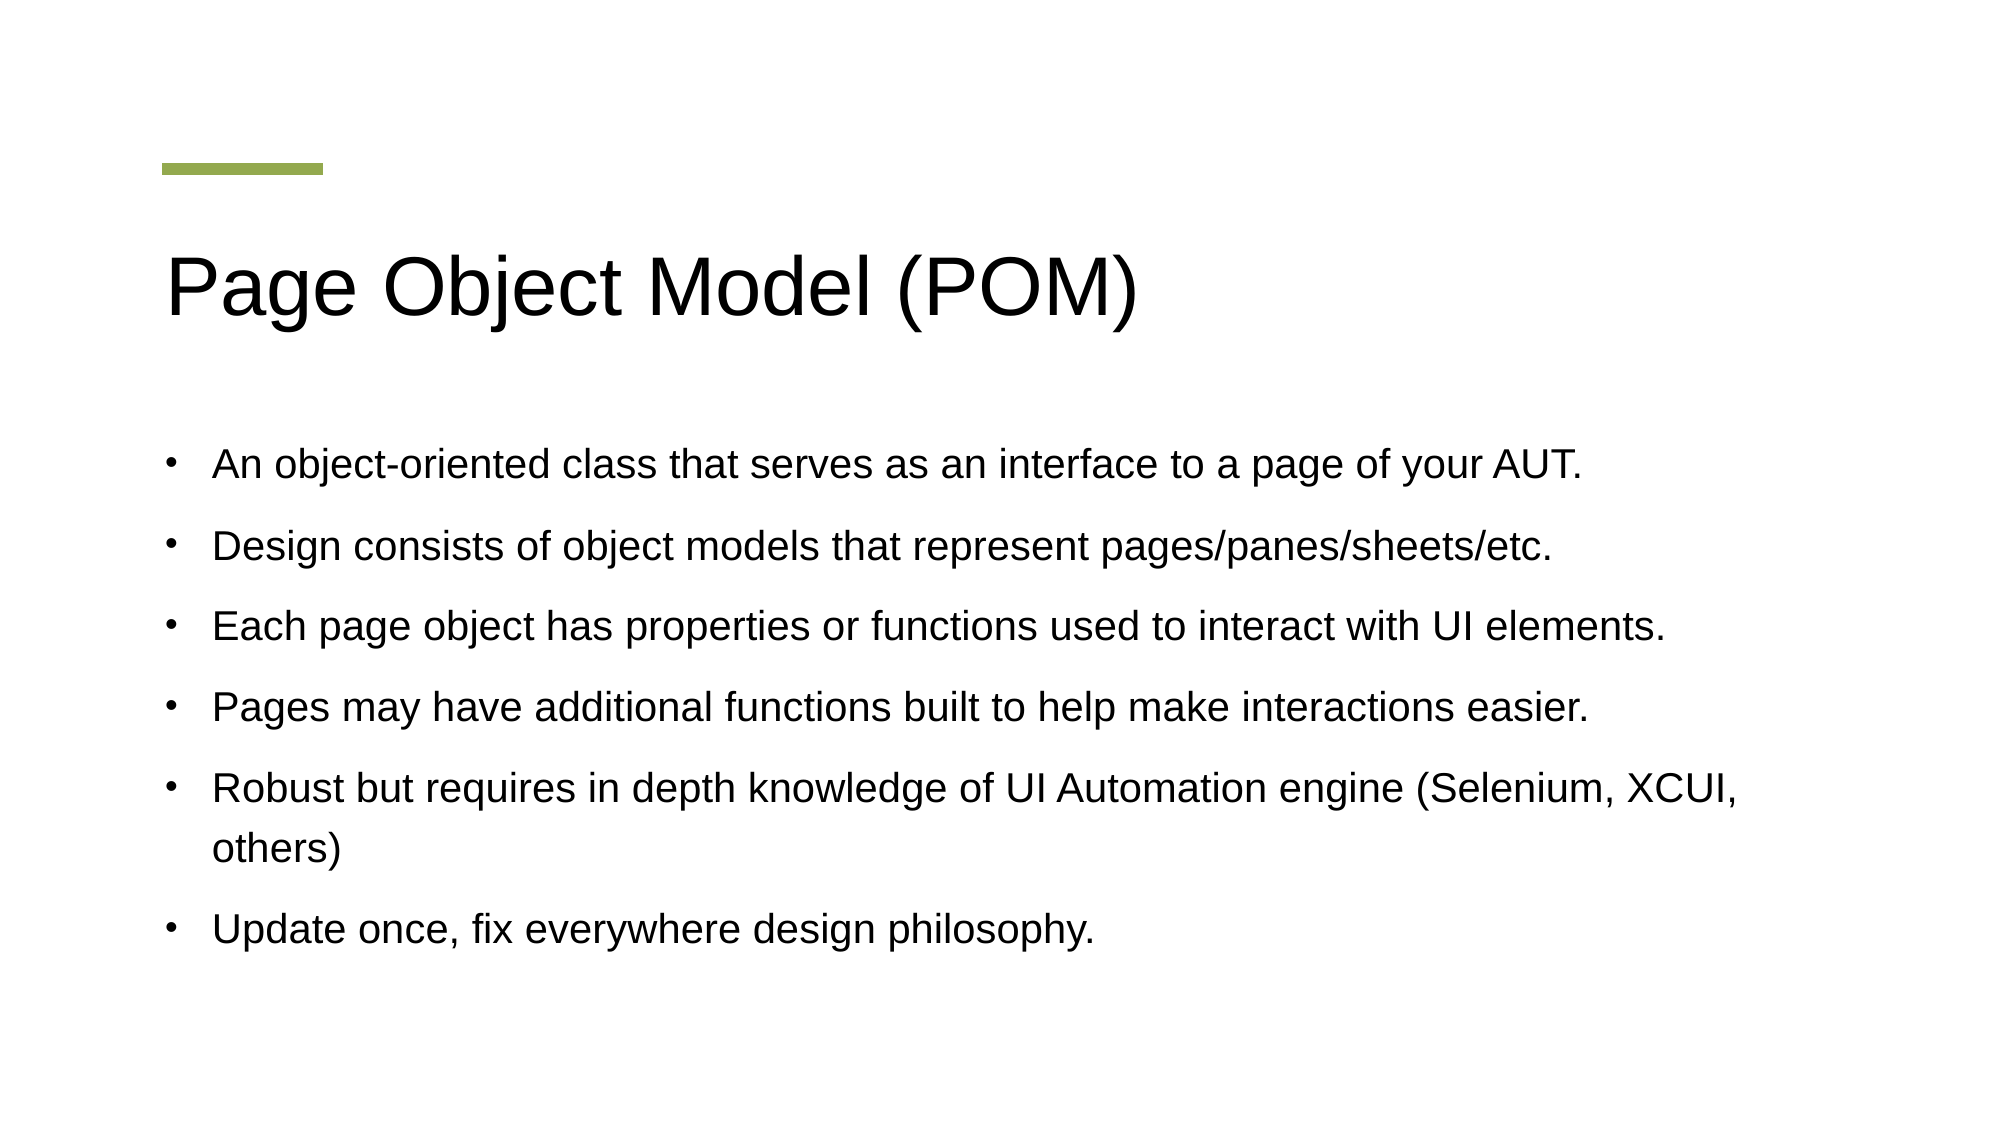

# Page Object Model (POM)
An object-oriented class that serves as an interface to a page of your AUT.
Design consists of object models that represent pages/panes/sheets/etc.
Each page object has properties or functions used to interact with UI elements.
Pages may have additional functions built to help make interactions easier.
Robust but requires in depth knowledge of UI Automation engine (Selenium, XCUI, others)
Update once, fix everywhere design philosophy.